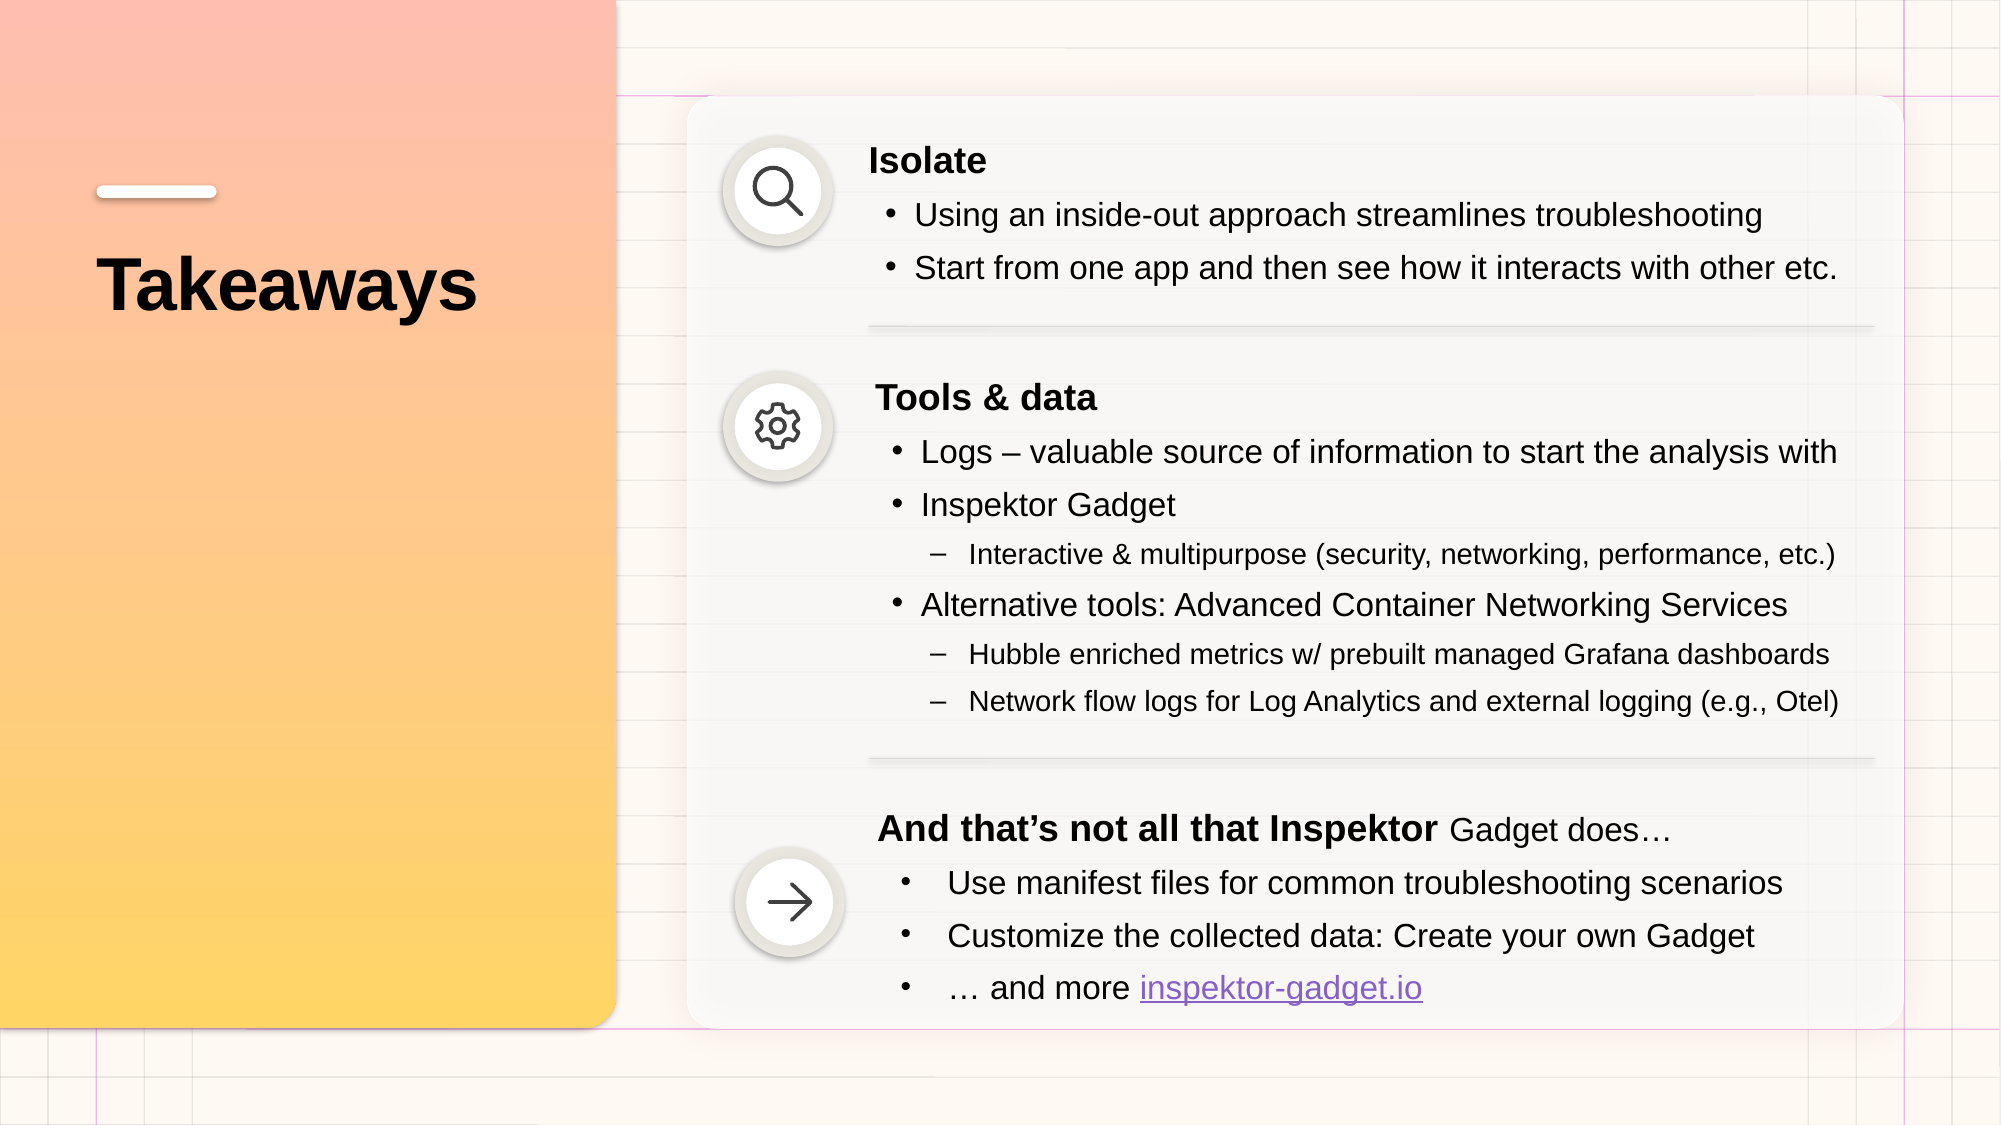

Isolate
Using an inside-out approach streamlines troubleshooting
Start from one app and then see how it interacts with other etc.

# Takeaways

Tools & data
Logs – valuable source of information to start the analysis with
Inspektor Gadget
Interactive & multipurpose (security, networking, performance, etc.)
Alternative tools: Advanced Container Networking Services
Hubble enriched metrics w/ prebuilt managed Grafana dashboards
Network flow logs for Log Analytics and external logging (e.g., Otel)

And that’s not all that Inspektor Gadget does…
Use manifest files for common troubleshooting scenarios
Customize the collected data: Create your own Gadget
… and more inspektor-gadget.io